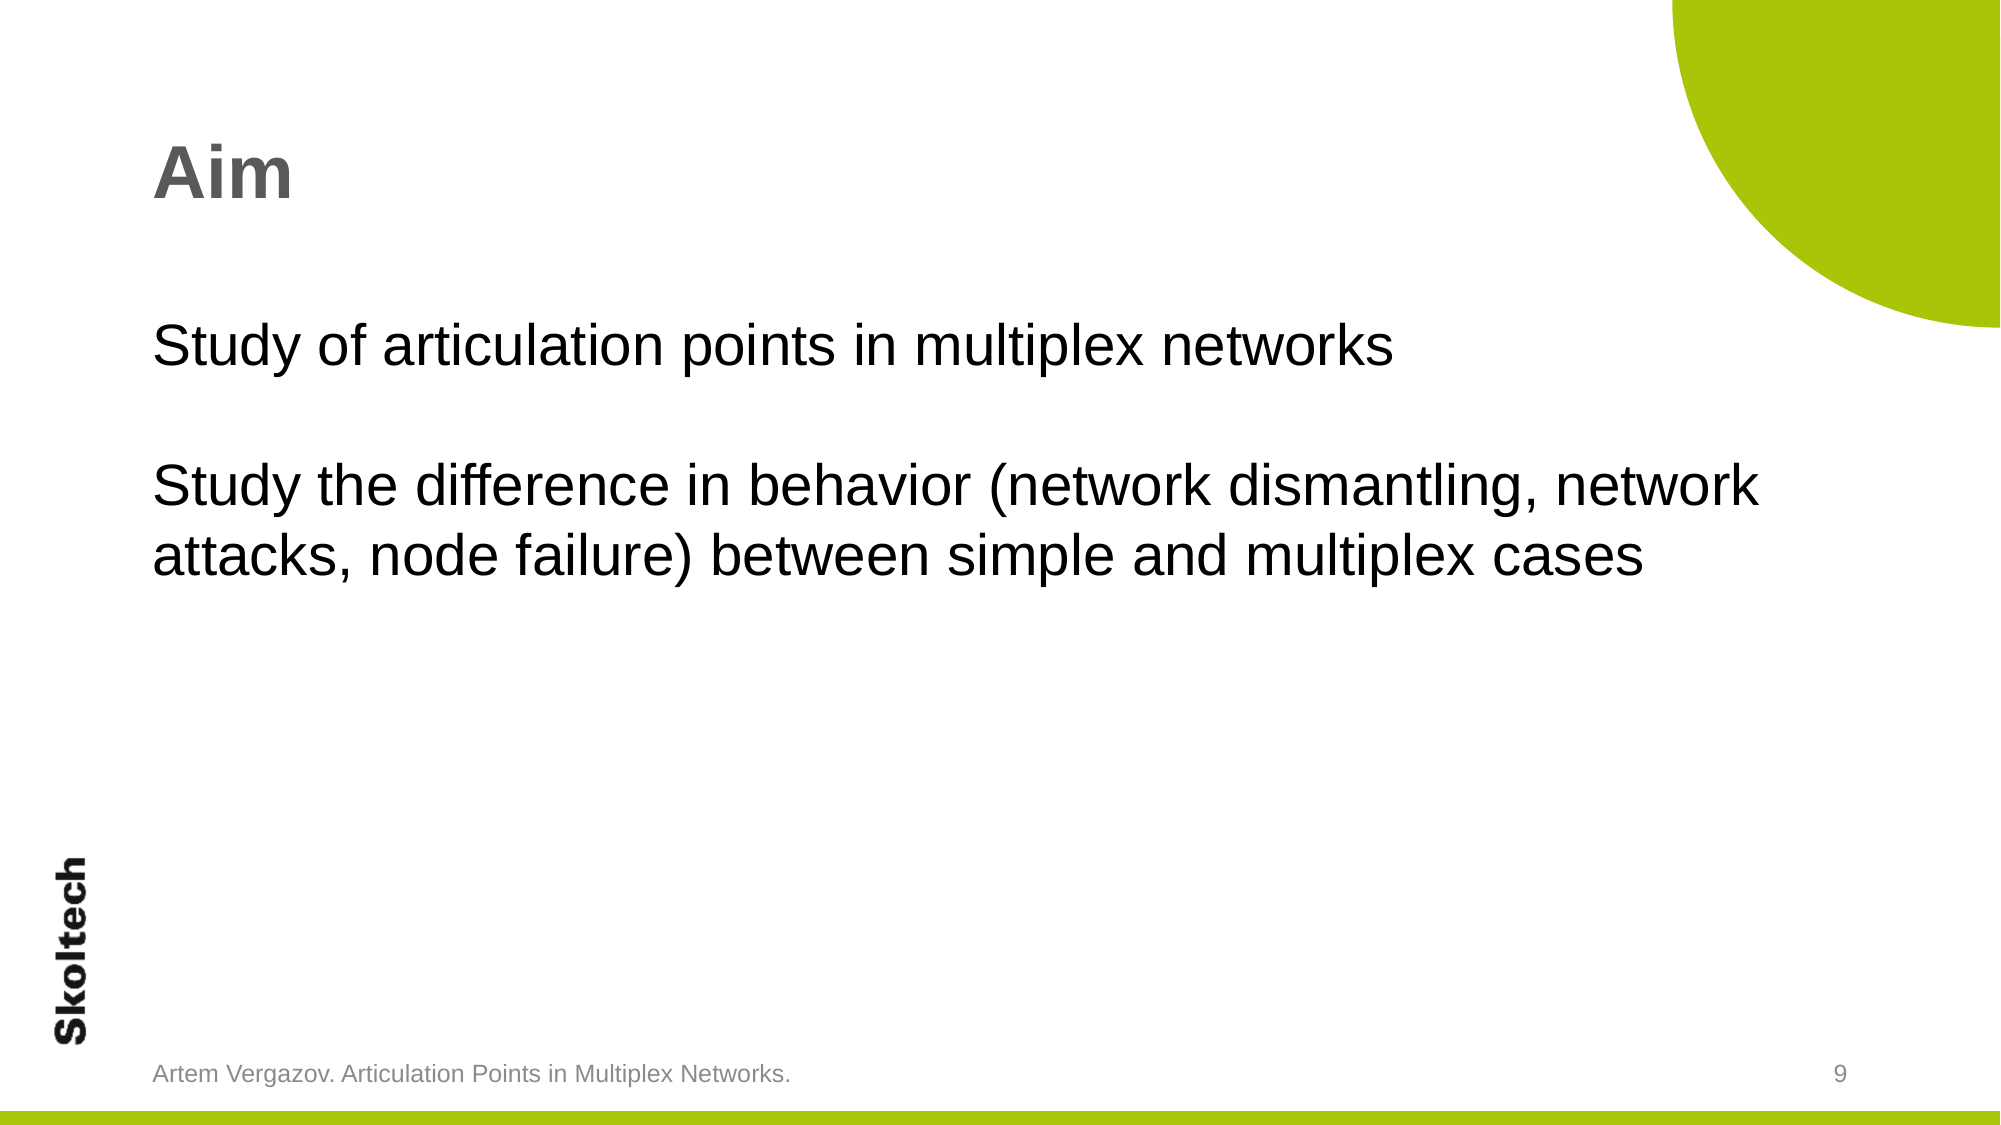

# Aim
Study of articulation points in multiplex networks

Study the difference in behavior (network dismantling, network attacks, node failure) between simple and multiplex cases
Artem Vergazov. Articulation Points in Multiplex Networks.
9